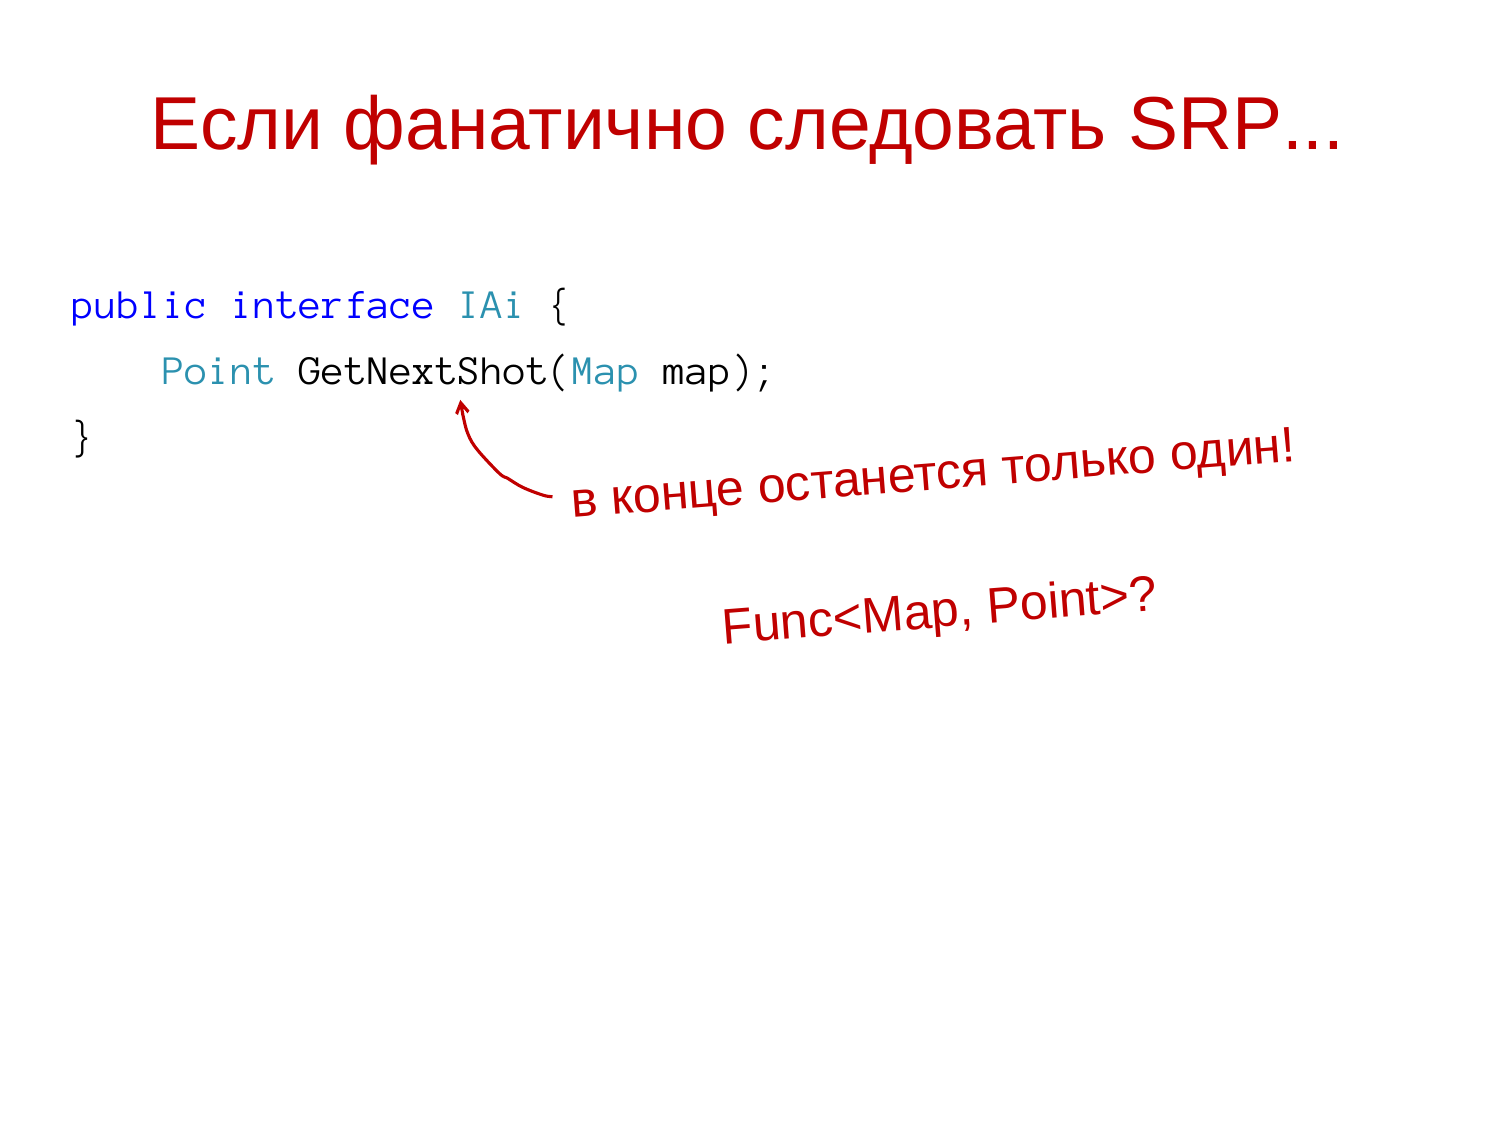

# Если фанатично следовать SRP...
public interface IAi {
    Point GetNextShot(Map map);
}

в конце останется только один!
Func<Map, Point>?